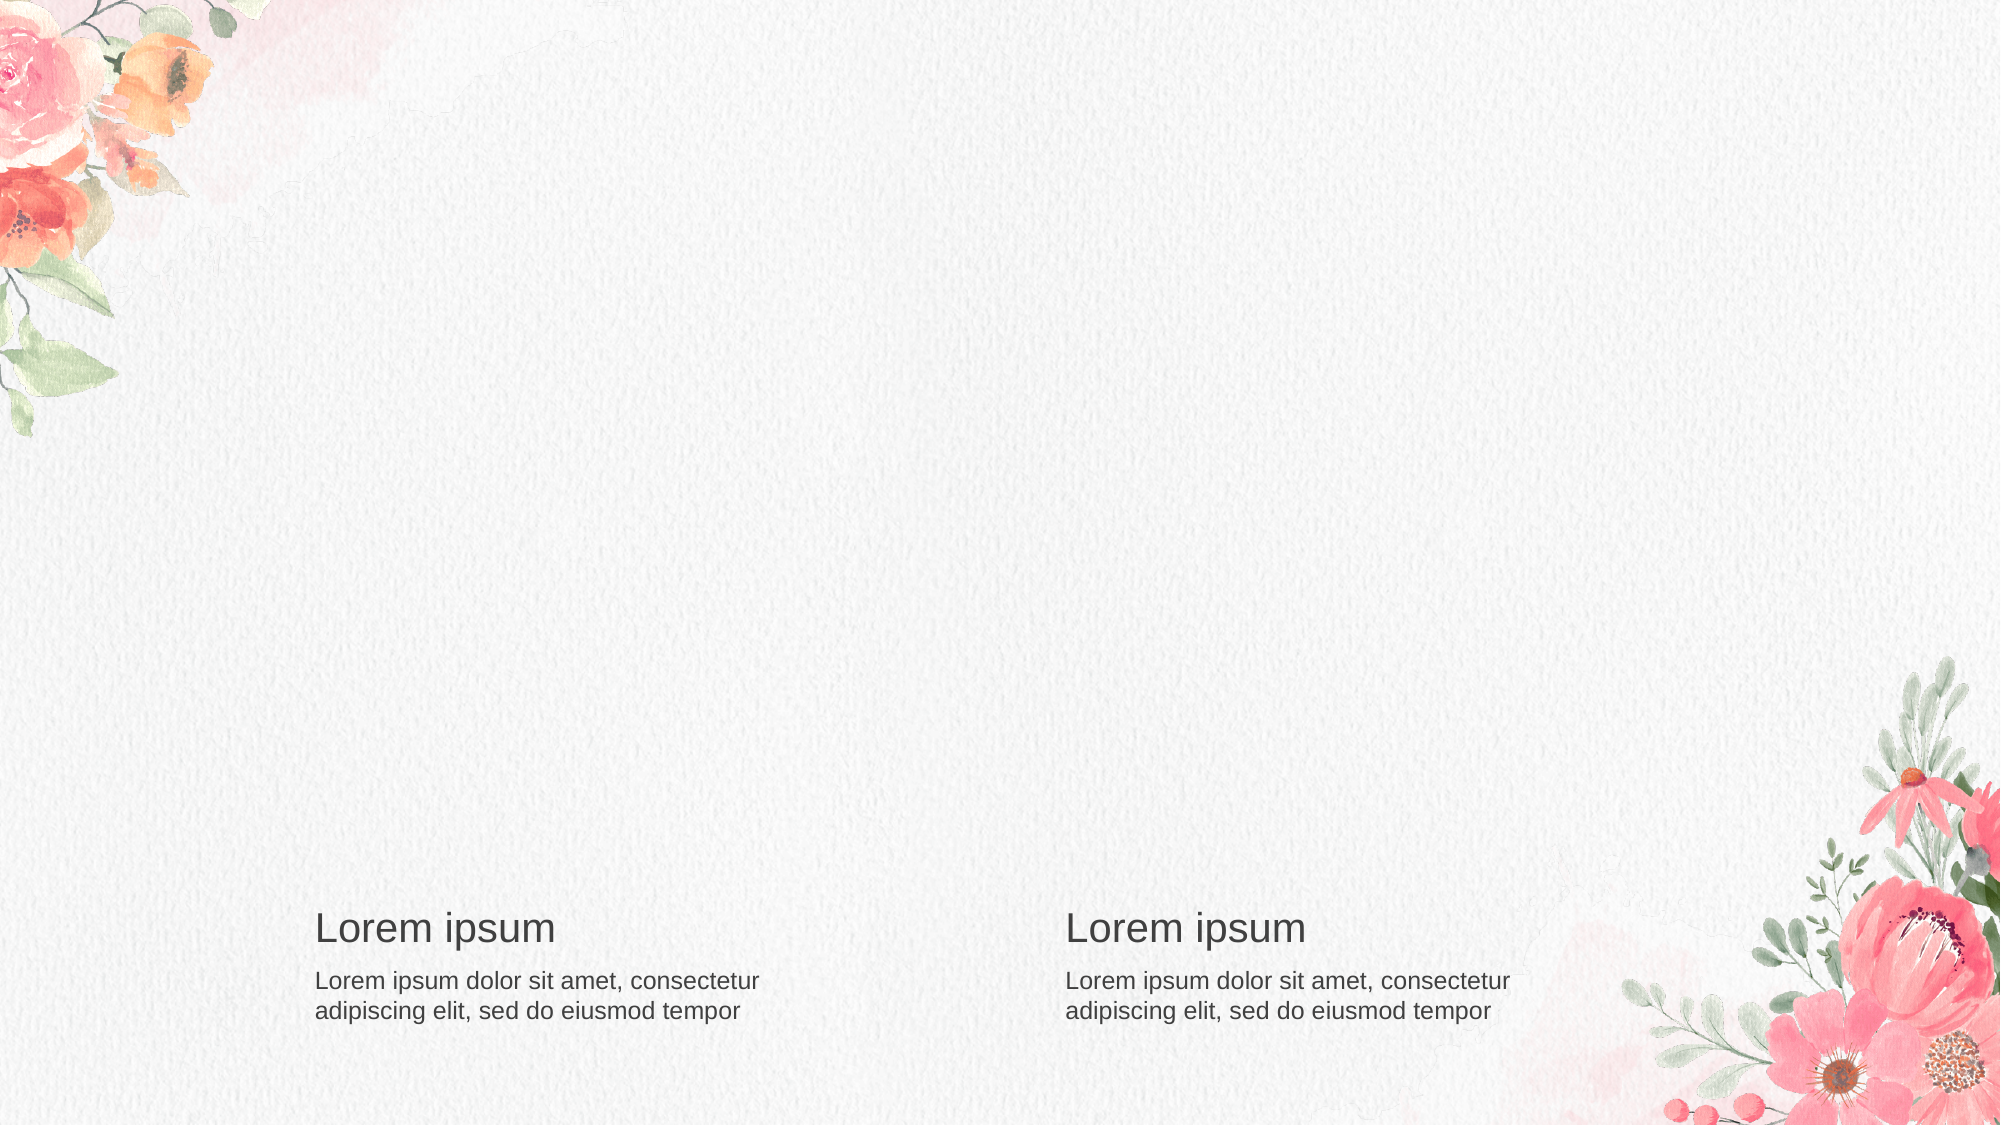

Lorem ipsum
Lorem ipsum
Lorem ipsum dolor sit amet, consectetur adipiscing elit, sed do eiusmod tempor
Lorem ipsum dolor sit amet, consectetur adipiscing elit, sed do eiusmod tempor